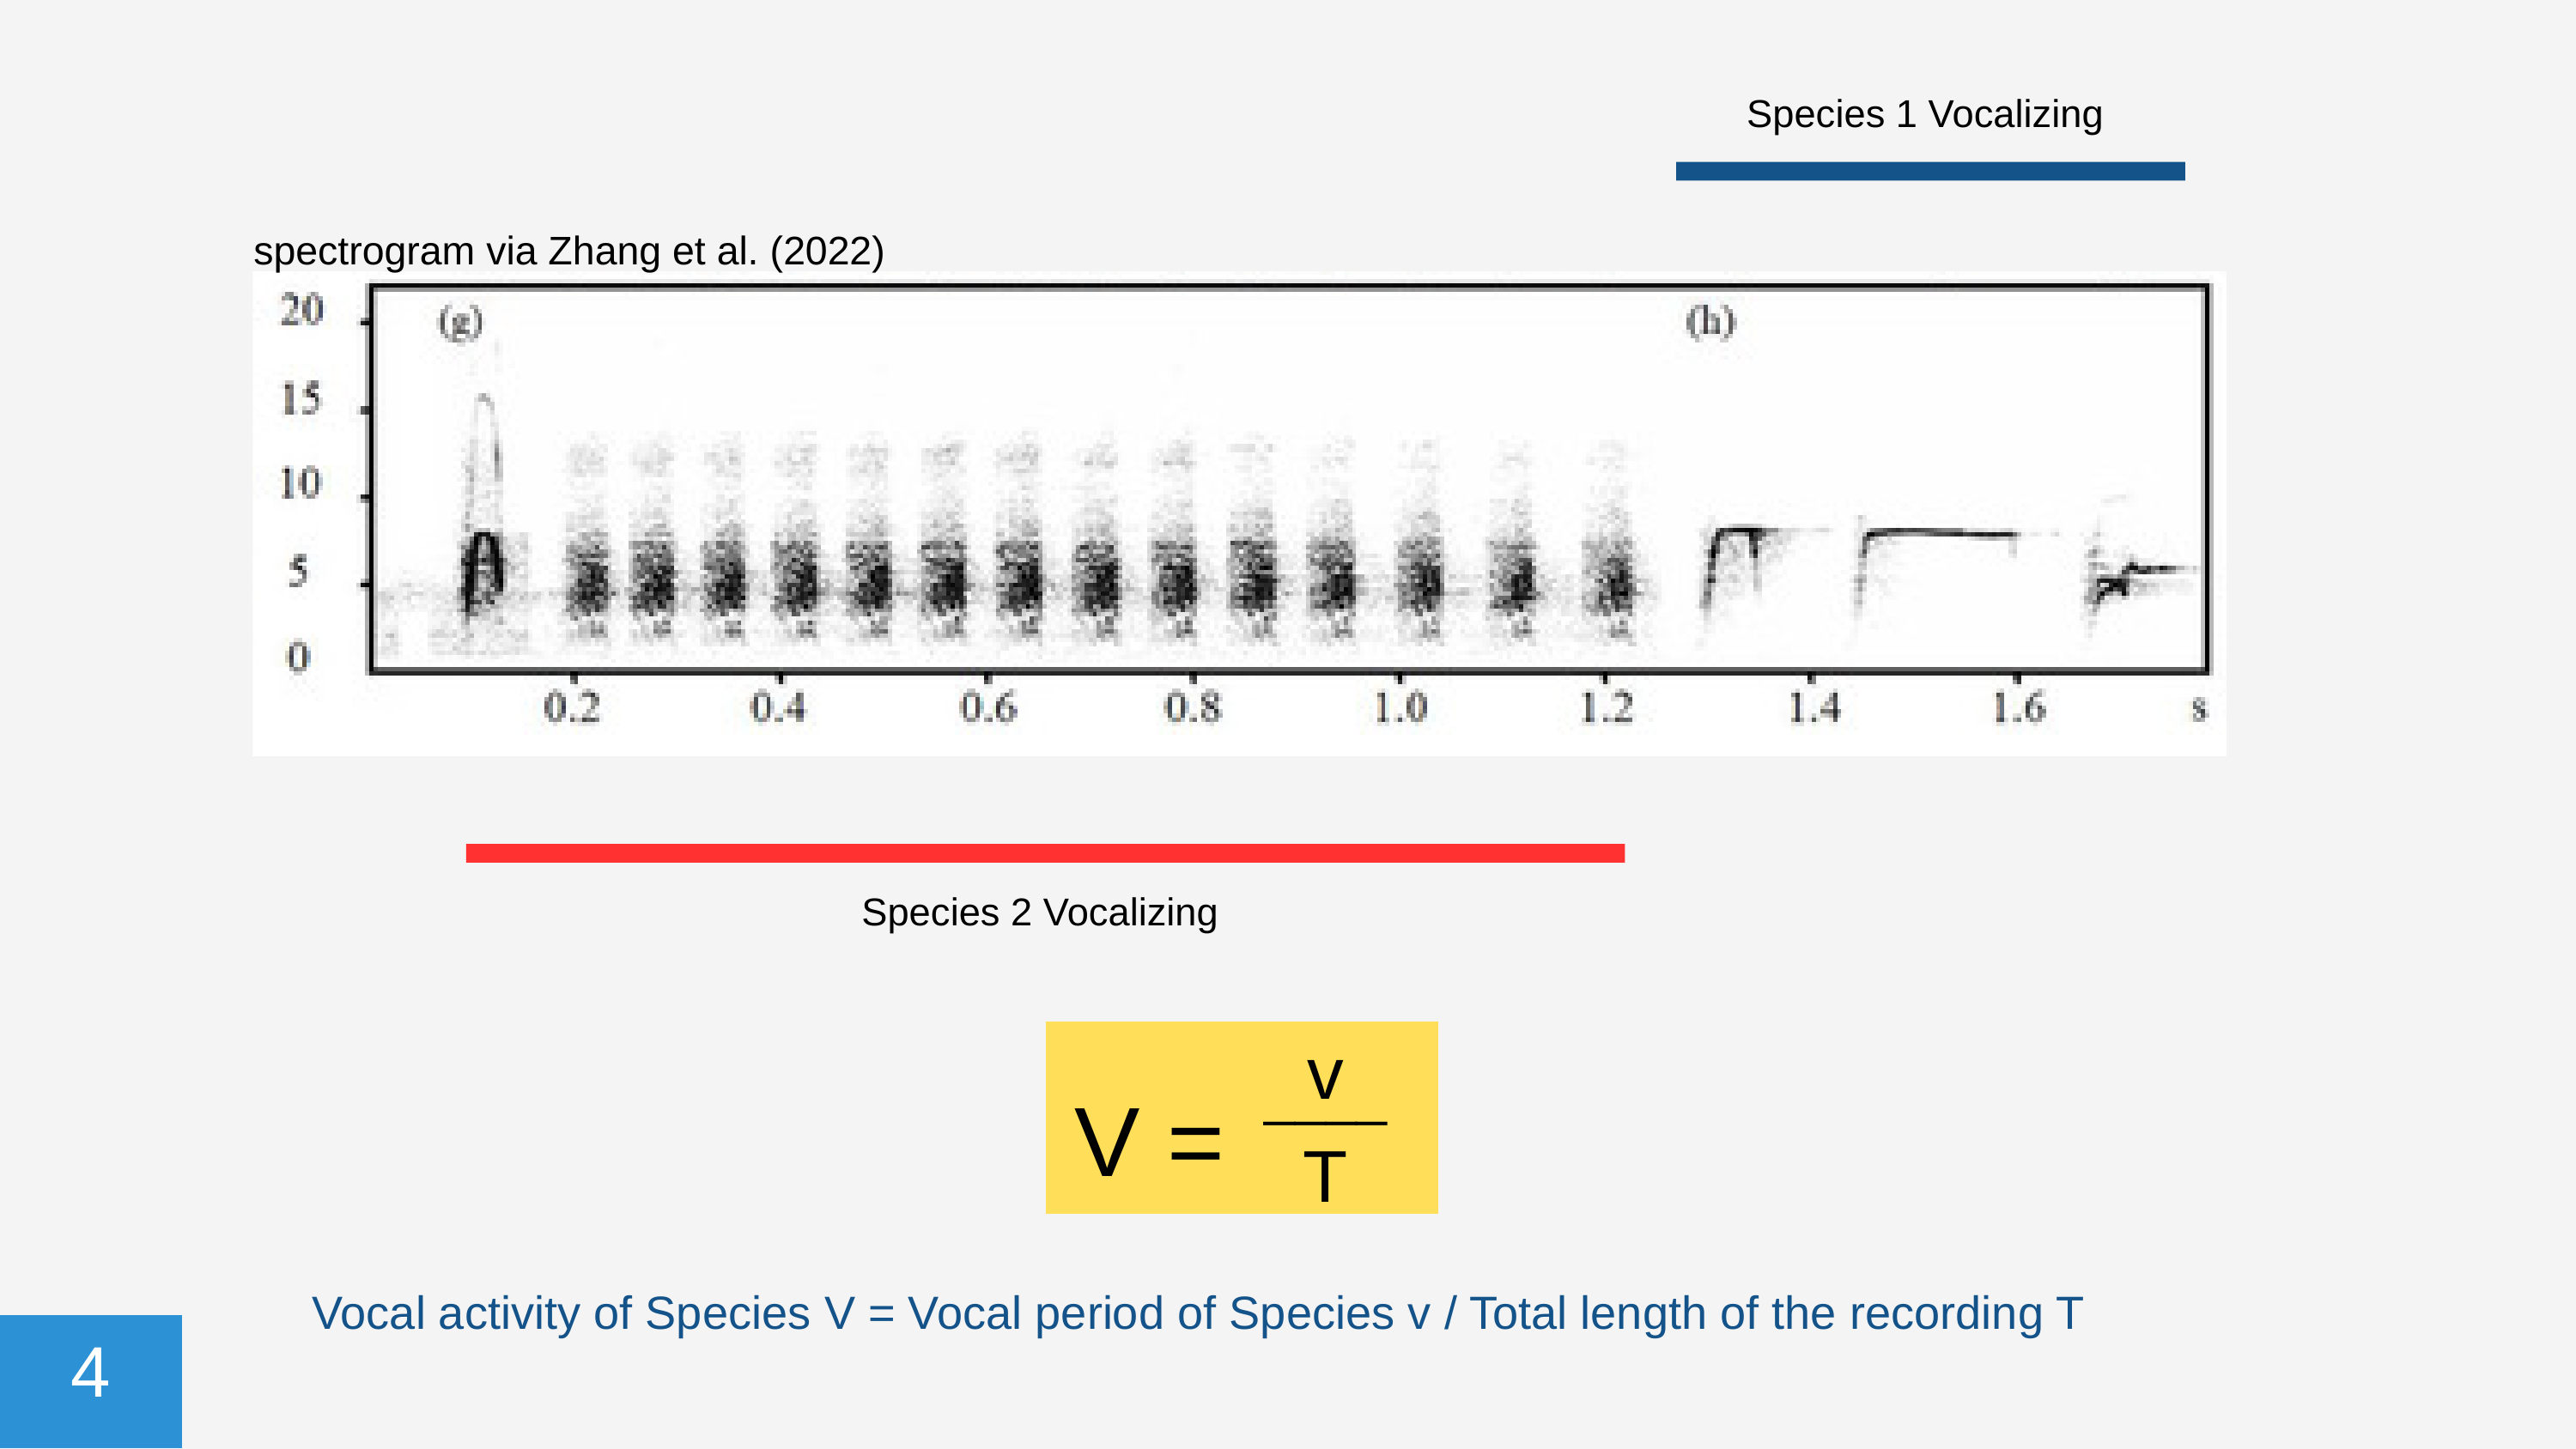

Species 1 Vocalizing

spectrogram via Zhang et al. (2022)

Species 2 Vocalizing
v
T

____
V =
Vocal activity of Species V = Vocal period of Species v / Total length of the recording T

4